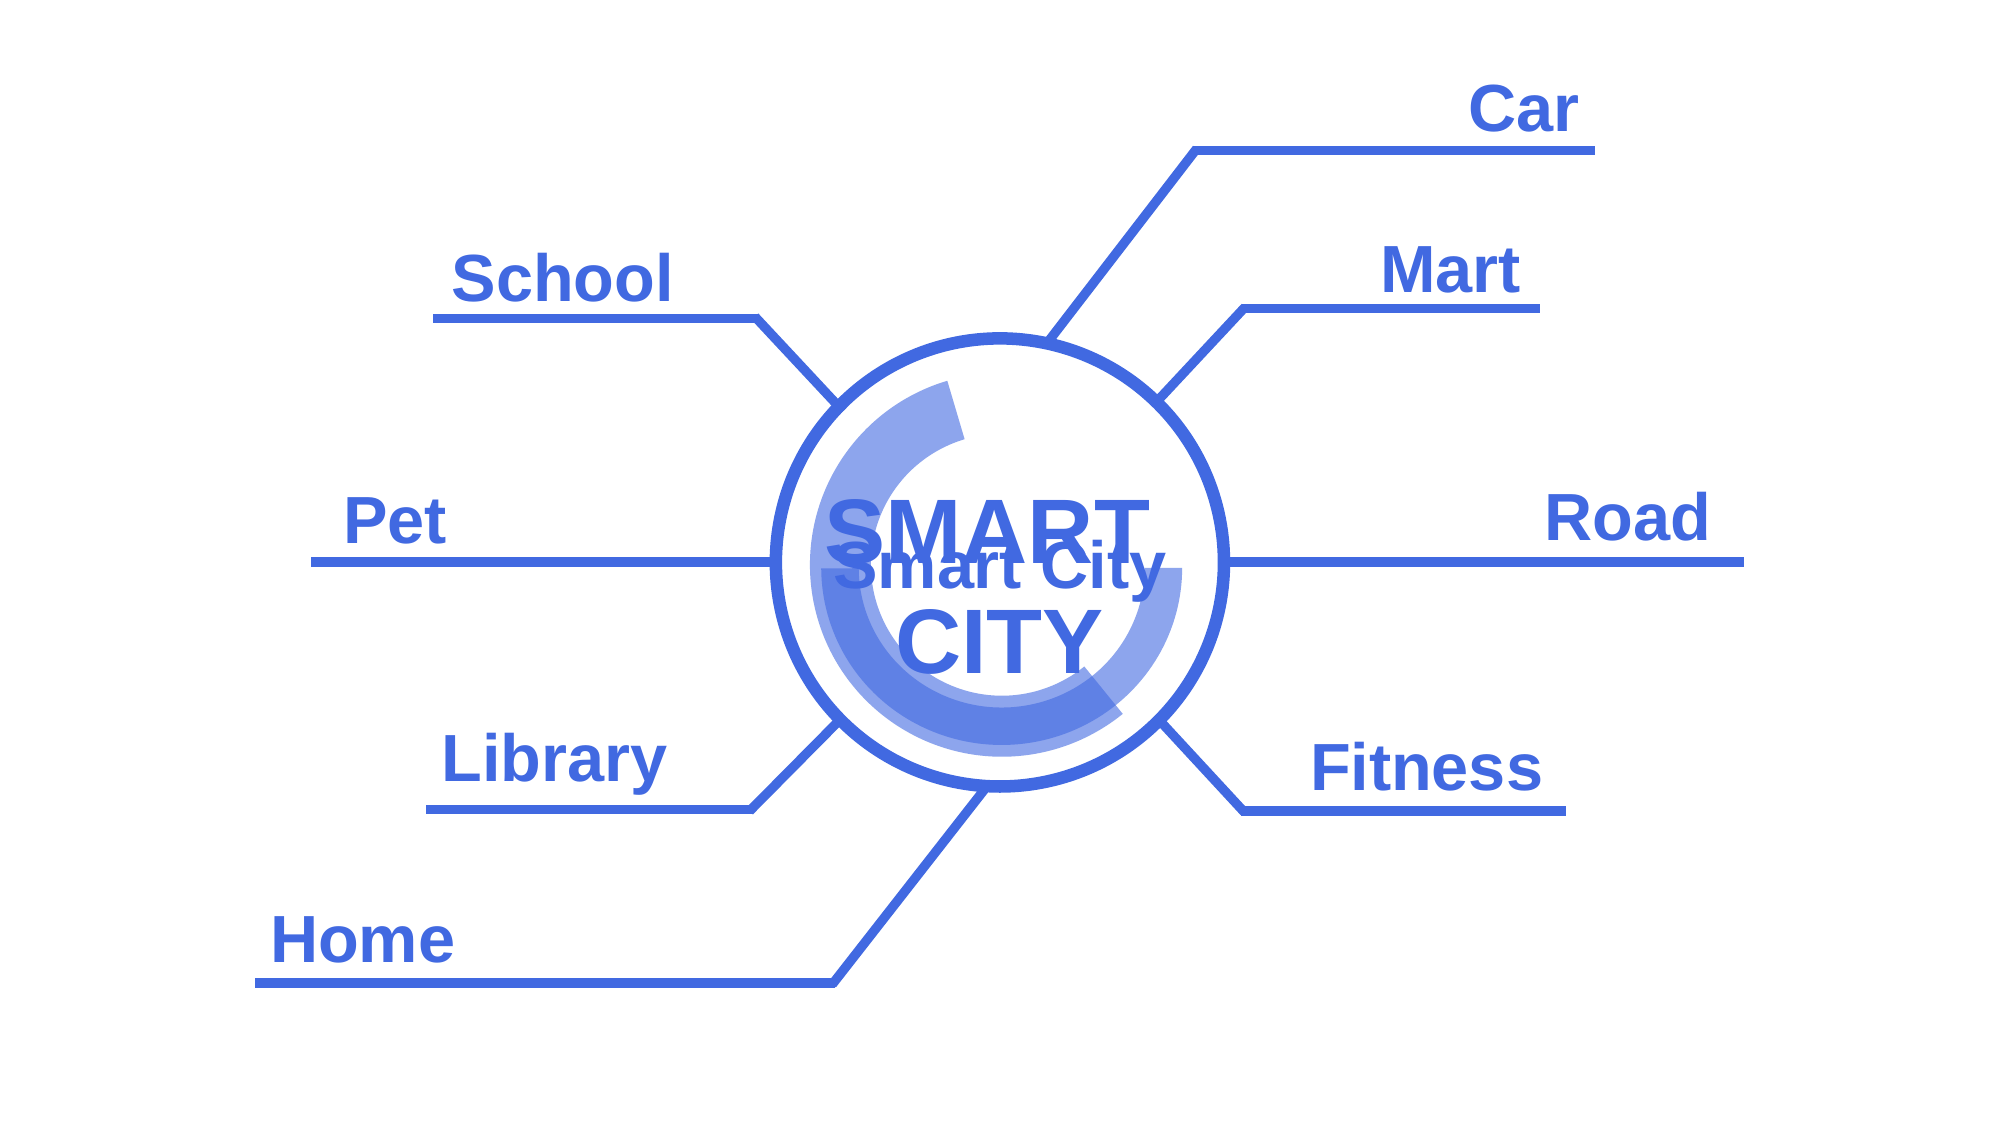

Car
Mart
School

SMART
CITY
Road
Pet
Smart City
Library
Fitness
Home